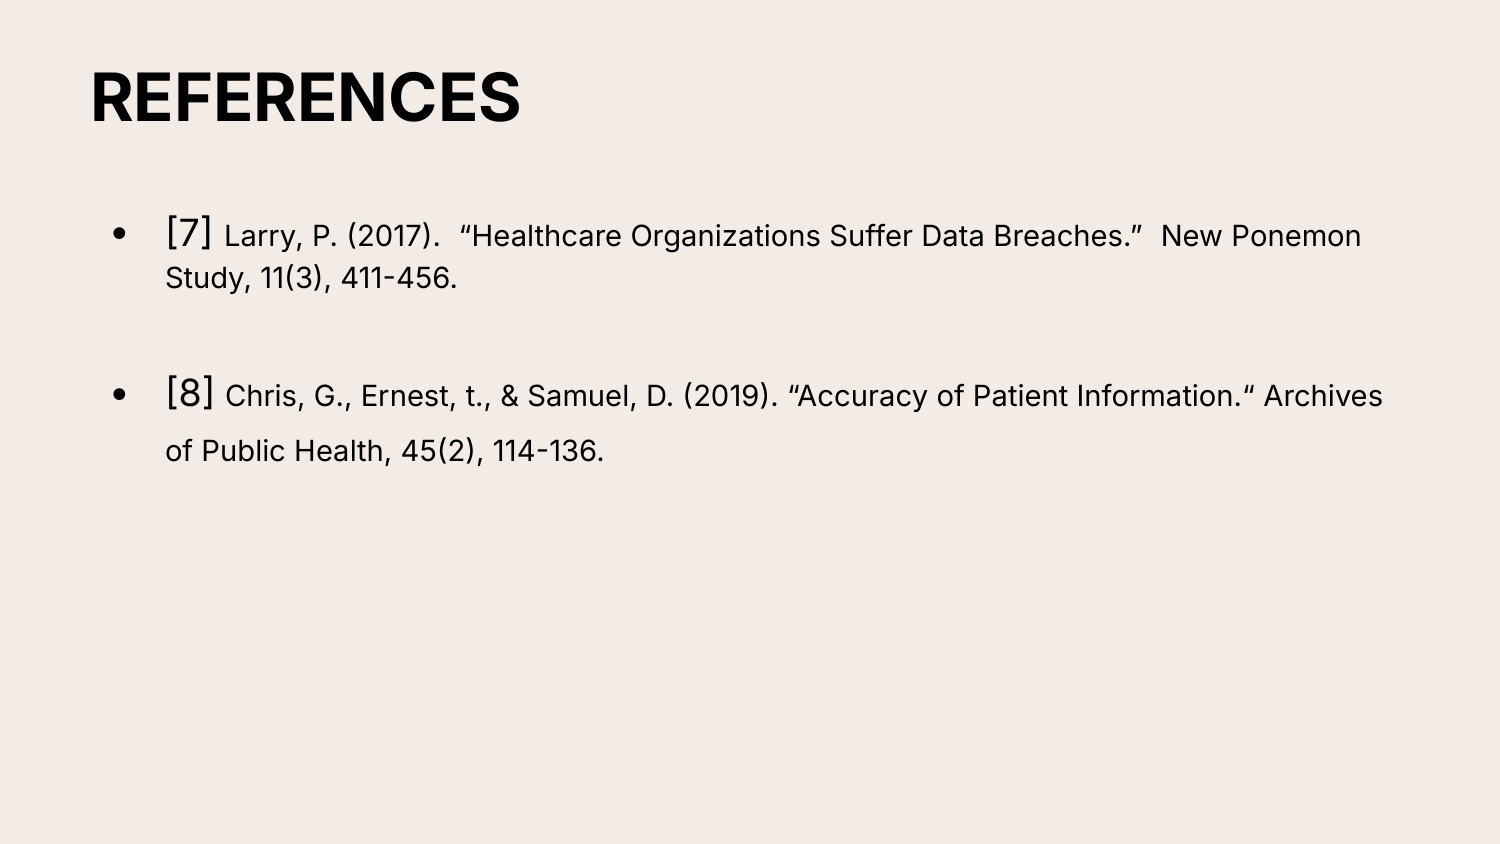

# REFERENCES
[7] Larry, P. (2017).  “Healthcare Organizations Suffer Data Breaches.”  New Ponemon Study, 11(3), 411-456.

[8] Chris, G., Ernest, t., & Samuel, D. (2019). “Accuracy of Patient Information.“ Archives of Public Health, 45(2), 114-136.